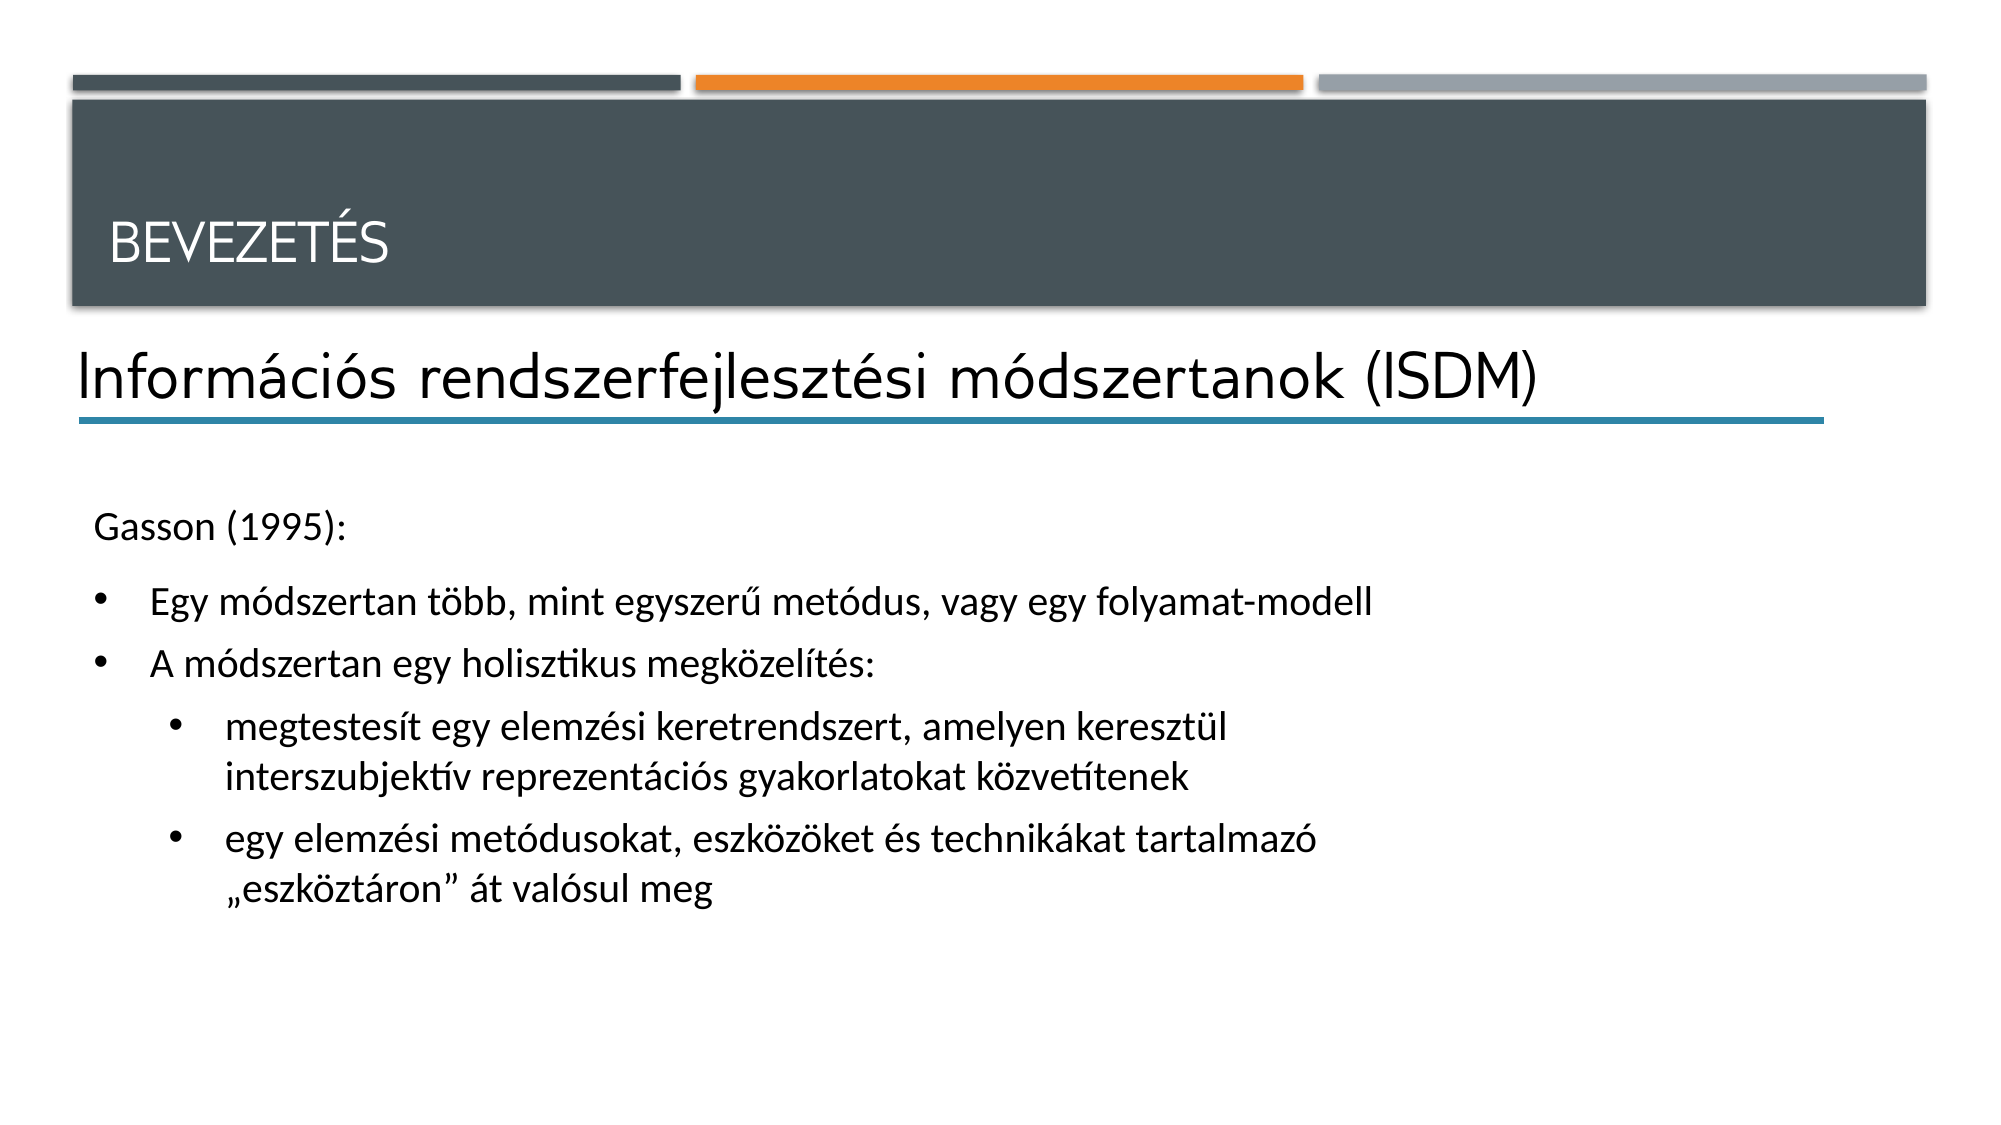

# BEVEZETÉS
Információs rendszerfejlesztési módszertanok (ISDM)
Gasson (1995):
Egy módszertan több, mint egyszerű metódus, vagy egy folyamat-modell
A módszertan egy holisztikus megközelítés:
megtestesít egy elemzési keretrendszert, amelyen keresztül interszubjektív reprezentációs gyakorlatokat közvetítenek
egy elemzési metódusokat, eszközöket és technikákat tartalmazó „eszköztáron” át valósul meg